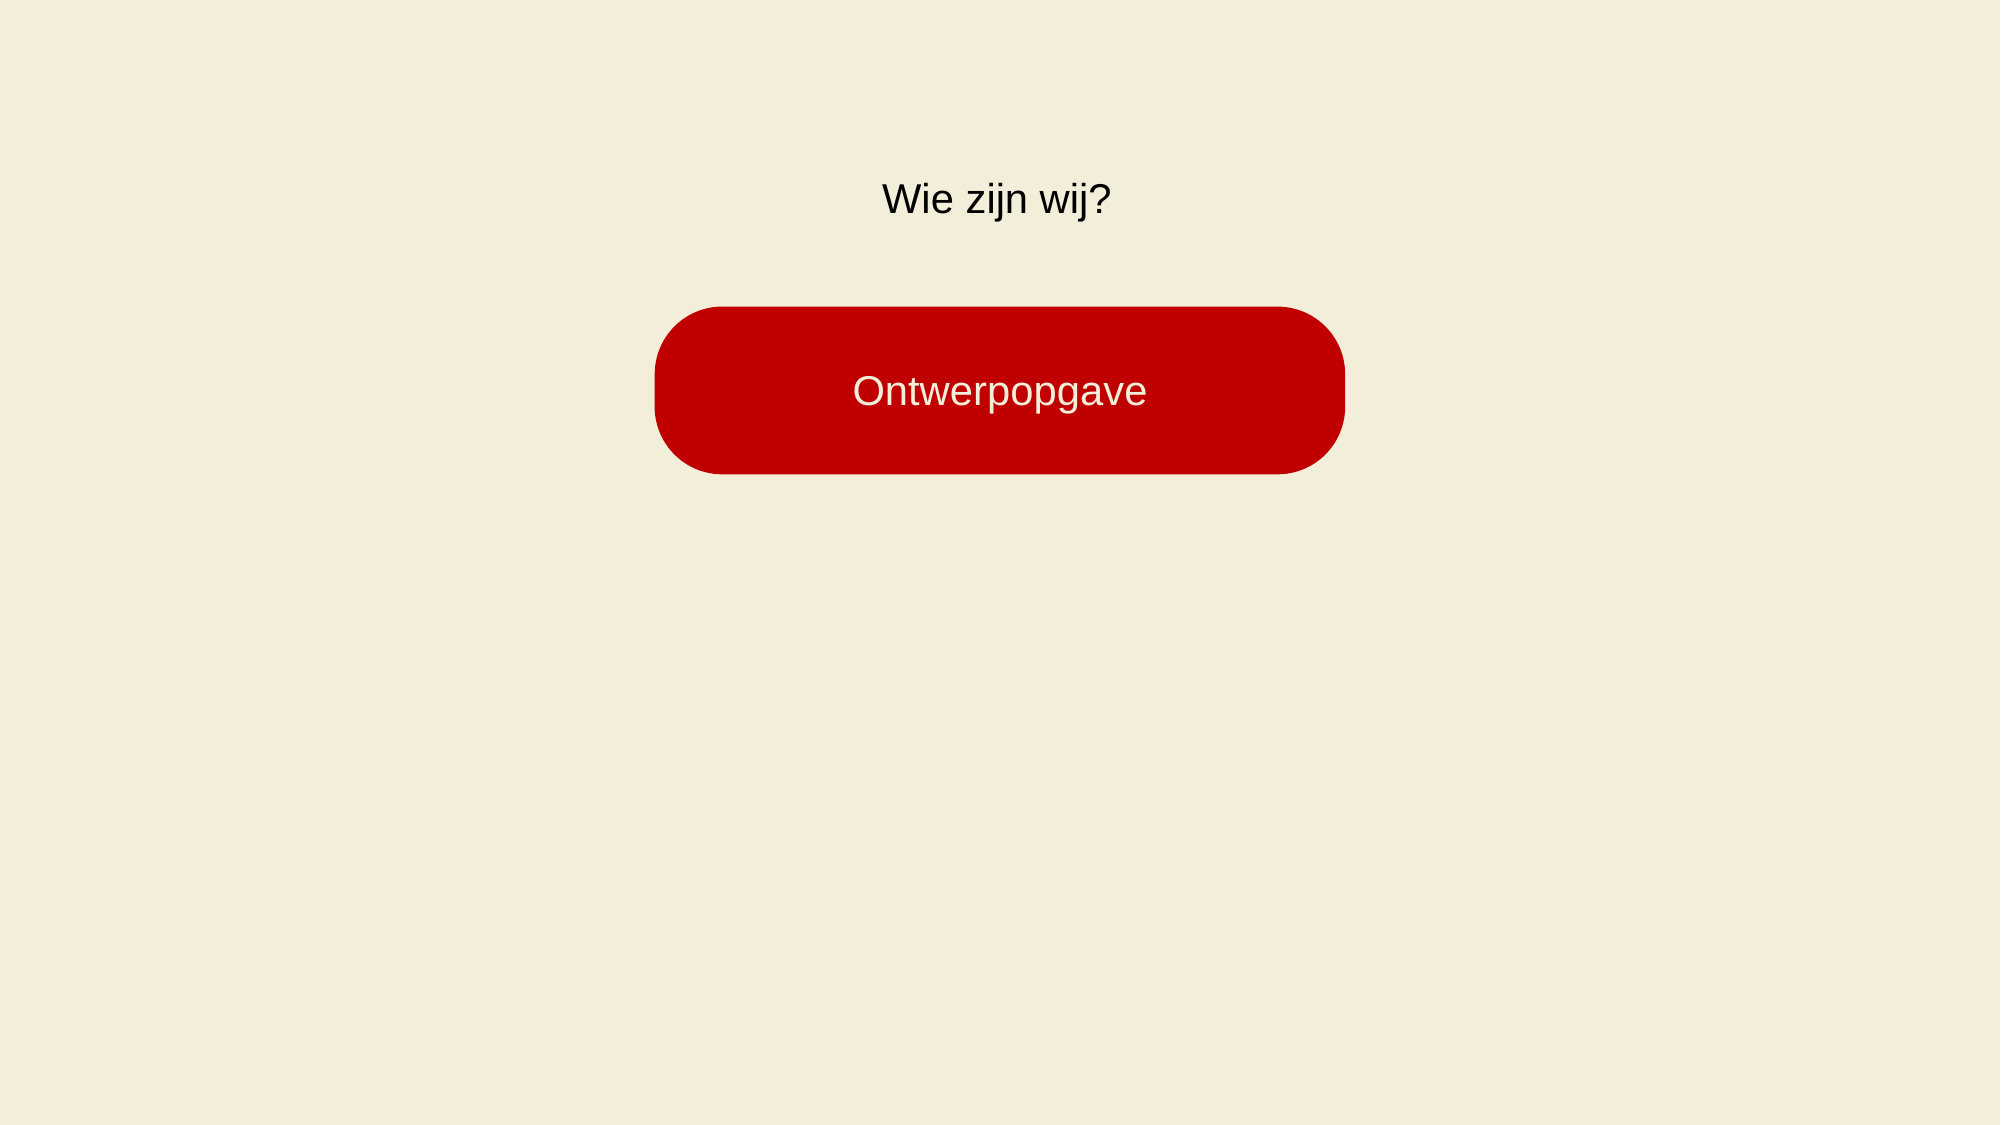

SAN JOSÉ

SAN JOSÉ
Wie zijn wij?

Ontwerpopgave
San José is the capital city of Costa Rica, known for its vibrant arts and culture scene, mix of colonial and modern architecture, delicious food, parks and green spaces, comprehensive public transportation system, and being the largest city in the country.
Focus punt
Vuurvaste Schuivers
Vervolgstappen